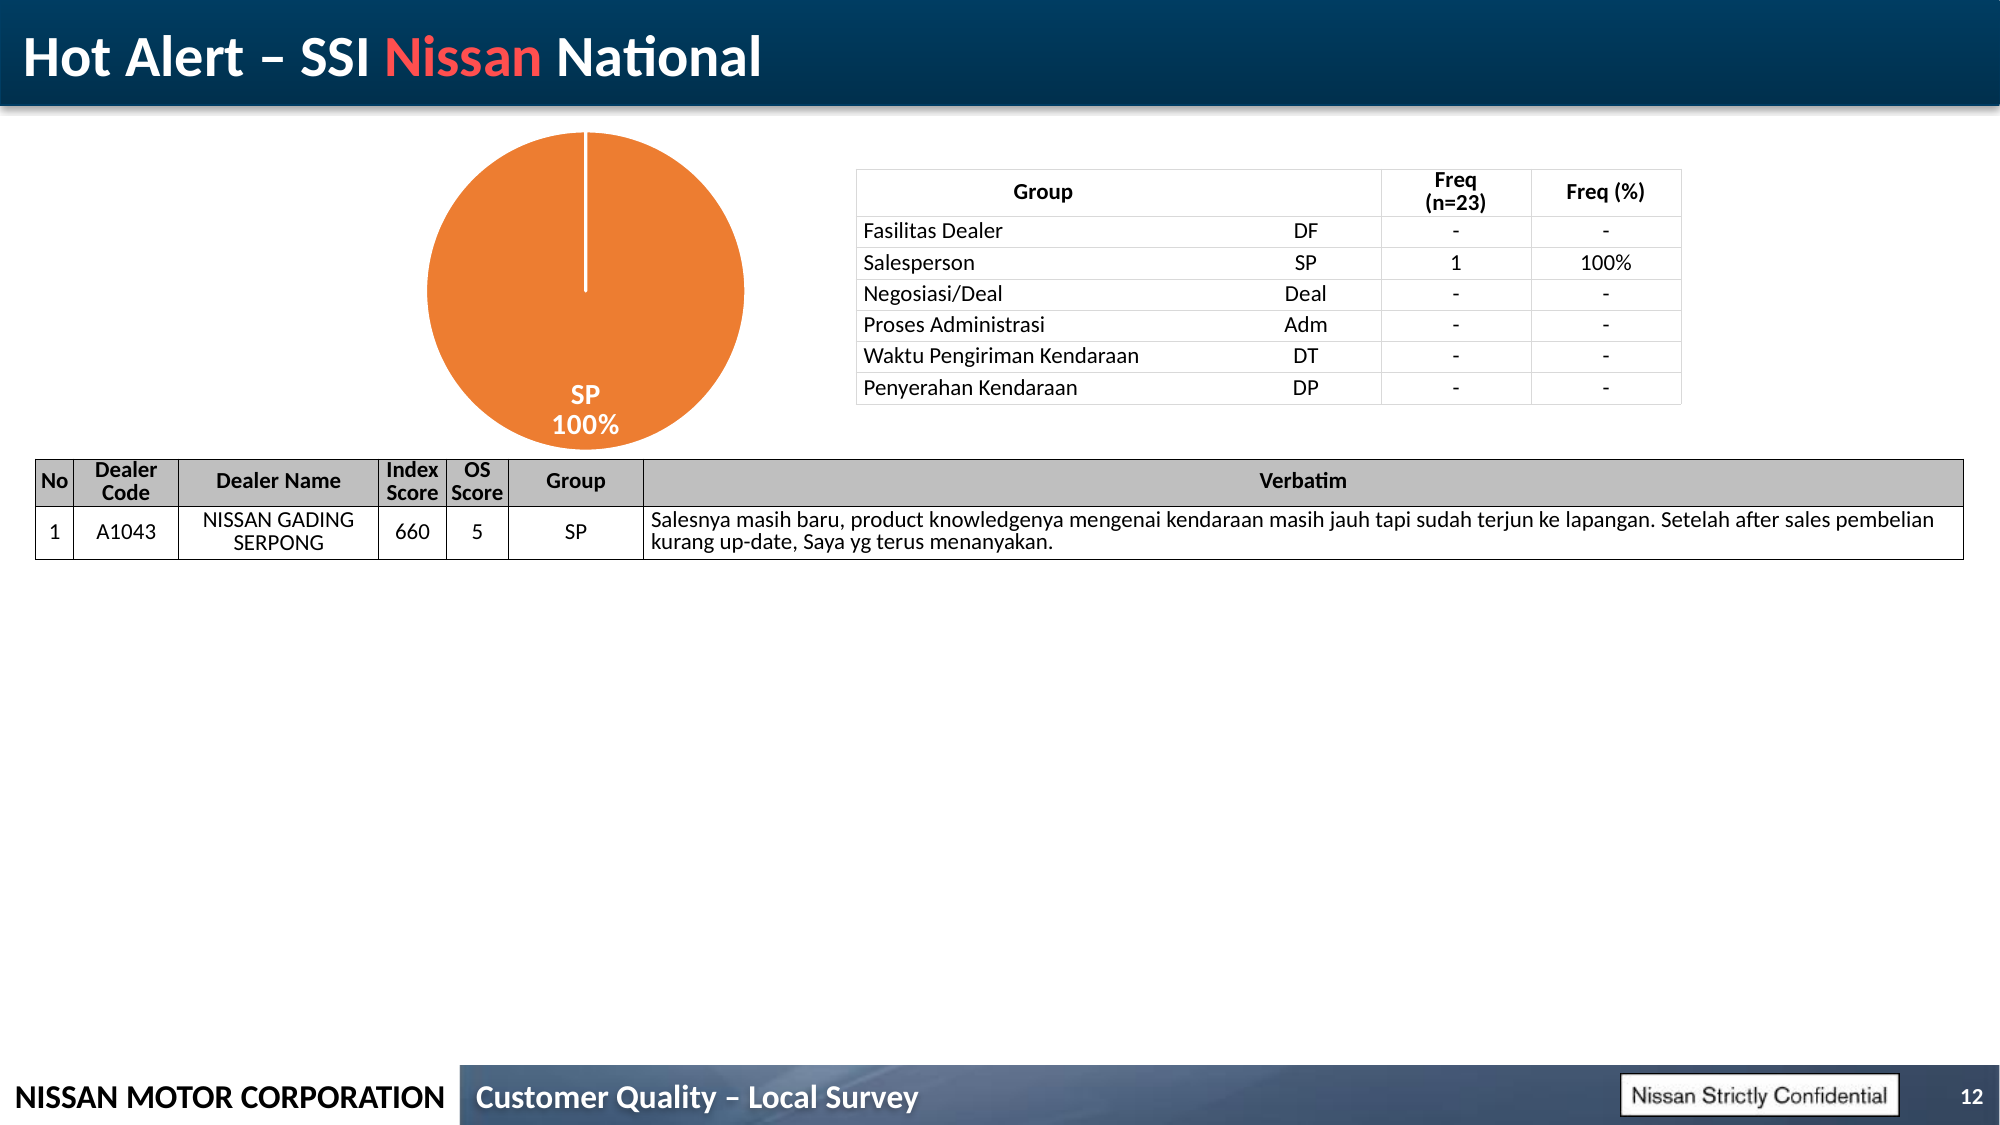

# Hot Alert – SSI Nissan National

### Chart

| Category | % |
|---|---|
| DF | 0.0 |
| SP | 1.0 |
| Deal | 0.0 |
| Adm | 0.0 |
| DT | 0.0 |
| DP | 0.0 |
| Group |  | Freq (n=23) | Freq (%) |
| --- | --- | --- | --- |
| Fasilitas Dealer | DF | - | - |
| Salesperson | SP | 1 | 100% |
| Negosiasi/Deal | Deal | - | - |
| Proses Administrasi | Adm | - | - |
| Waktu Pengiriman Kendaraan | DT | - | - |
| Penyerahan Kendaraan | DP | - | - |
| No | Dealer Code | Dealer Name | Index Score | OS Score | Group | Verbatim |
| --- | --- | --- | --- | --- | --- | --- |
| 1 | A1043 | NISSAN GADING SERPONG | 660 | 5 | SP | Salesnya masih baru, product knowledgenya mengenai kendaraan masih jauh tapi sudah terjun ke lapangan. Setelah after sales pembelian kurang up-date, Saya yg terus menanyakan. |
12